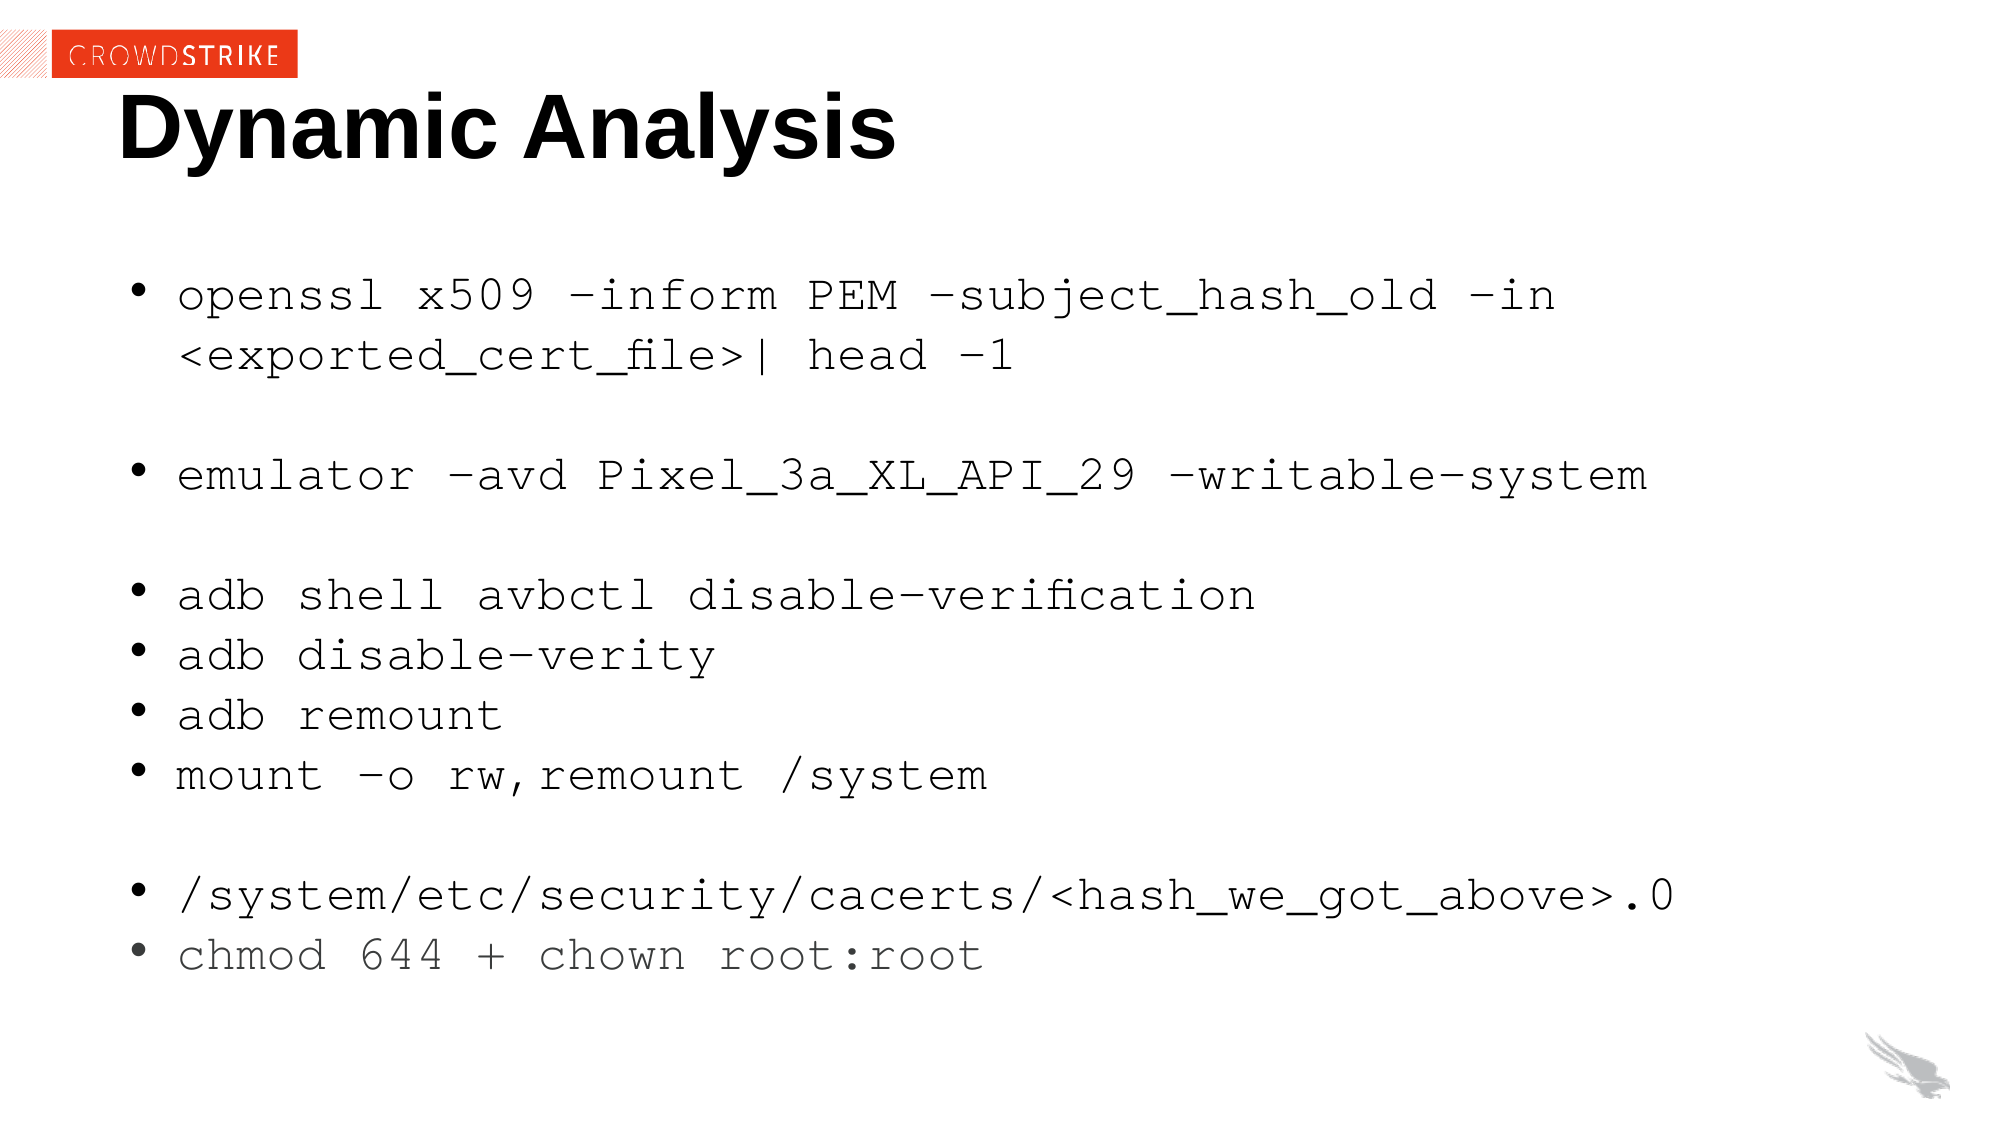

Dynamic Analysis
openssl x509 -inform PEM -subject_hash_old -in <exported_cert_file>| head -1

emulator -avd Pixel_3a_XL_API_29 -writable-system

adb shell avbctl disable-verification
adb disable-verity
adb remount
mount -o rw,remount /system

/system/etc/security/cacerts/<hash_we_got_above>.0
chmod 644 + chown root:root